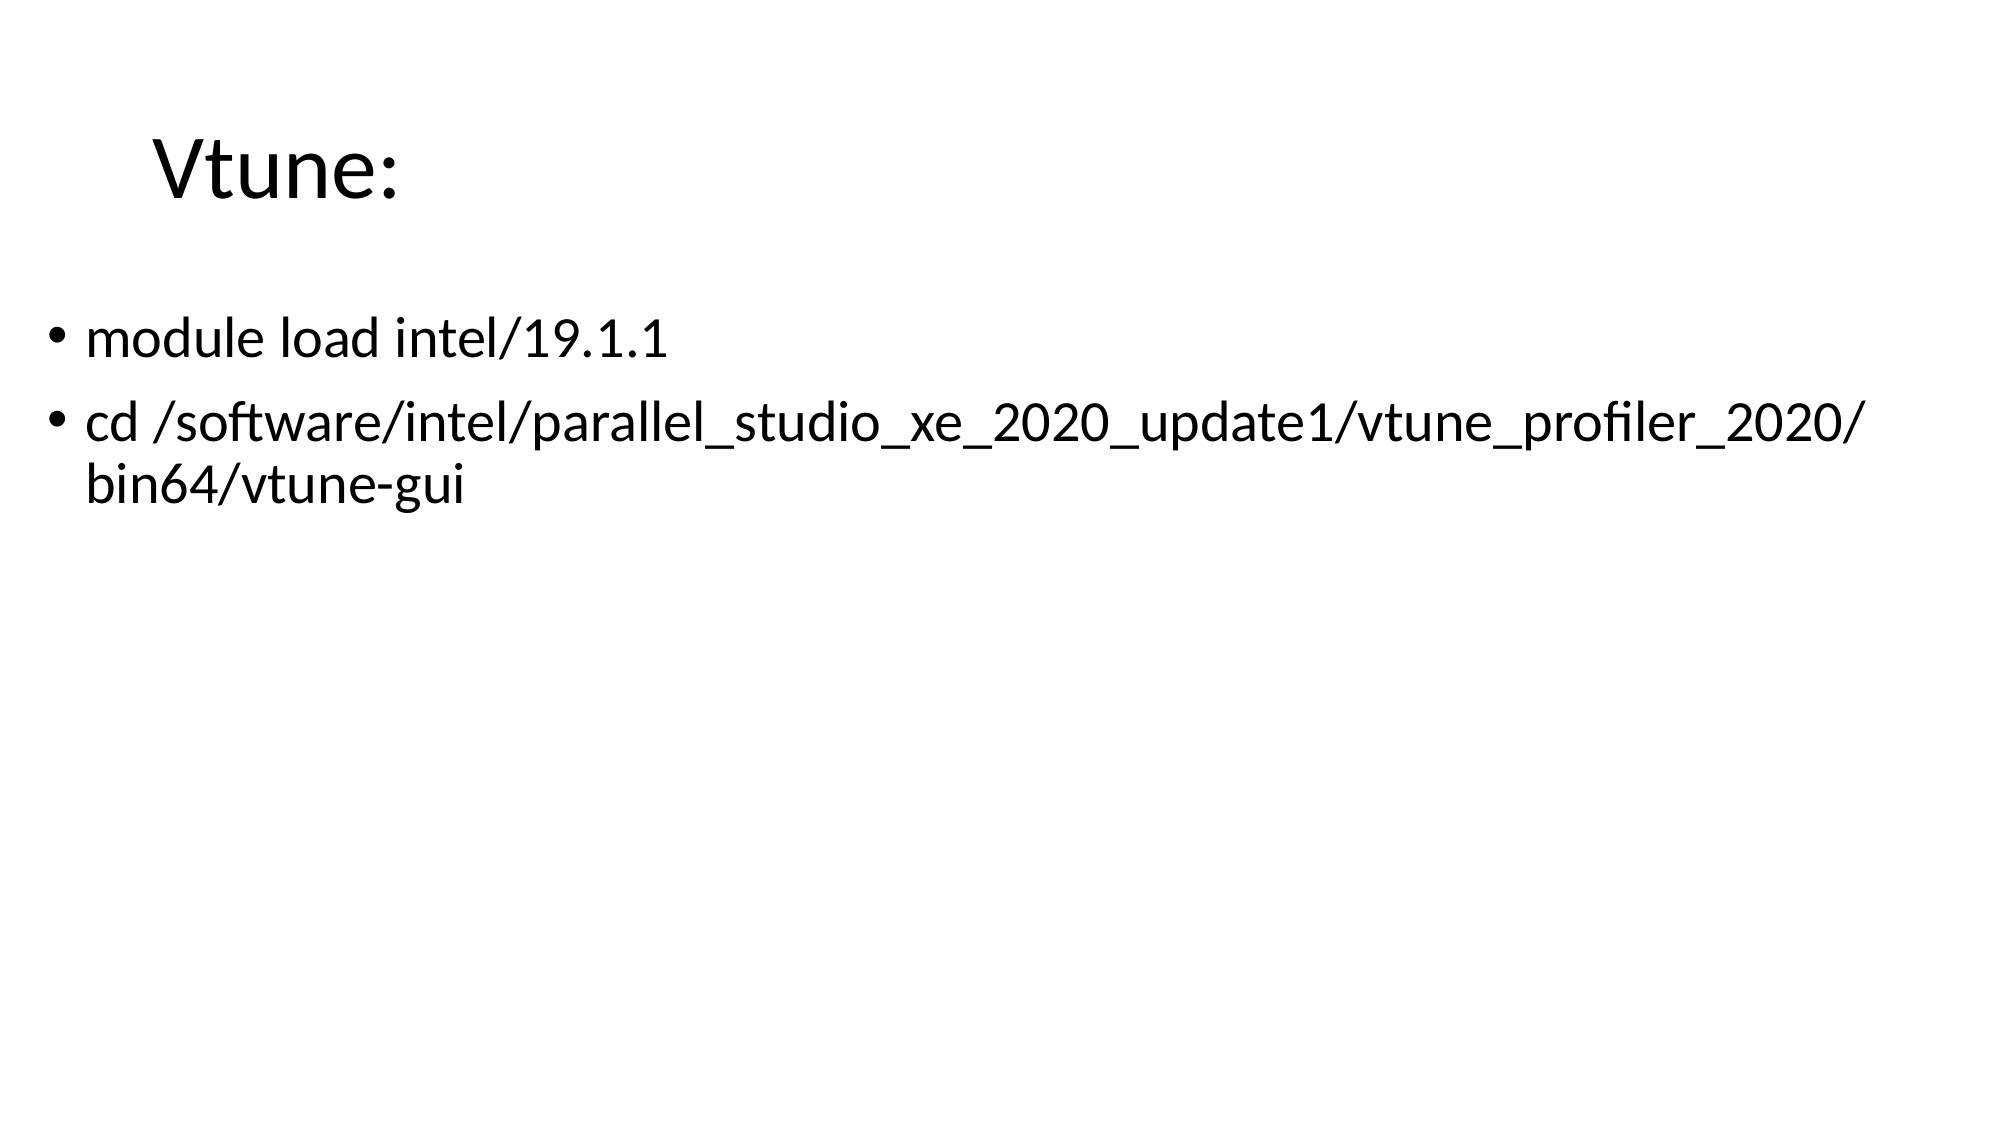

# Vtune:
module load intel/19.1.1
cd /software/intel/parallel_studio_xe_2020_update1/vtune_profiler_2020/bin64/vtune-gui